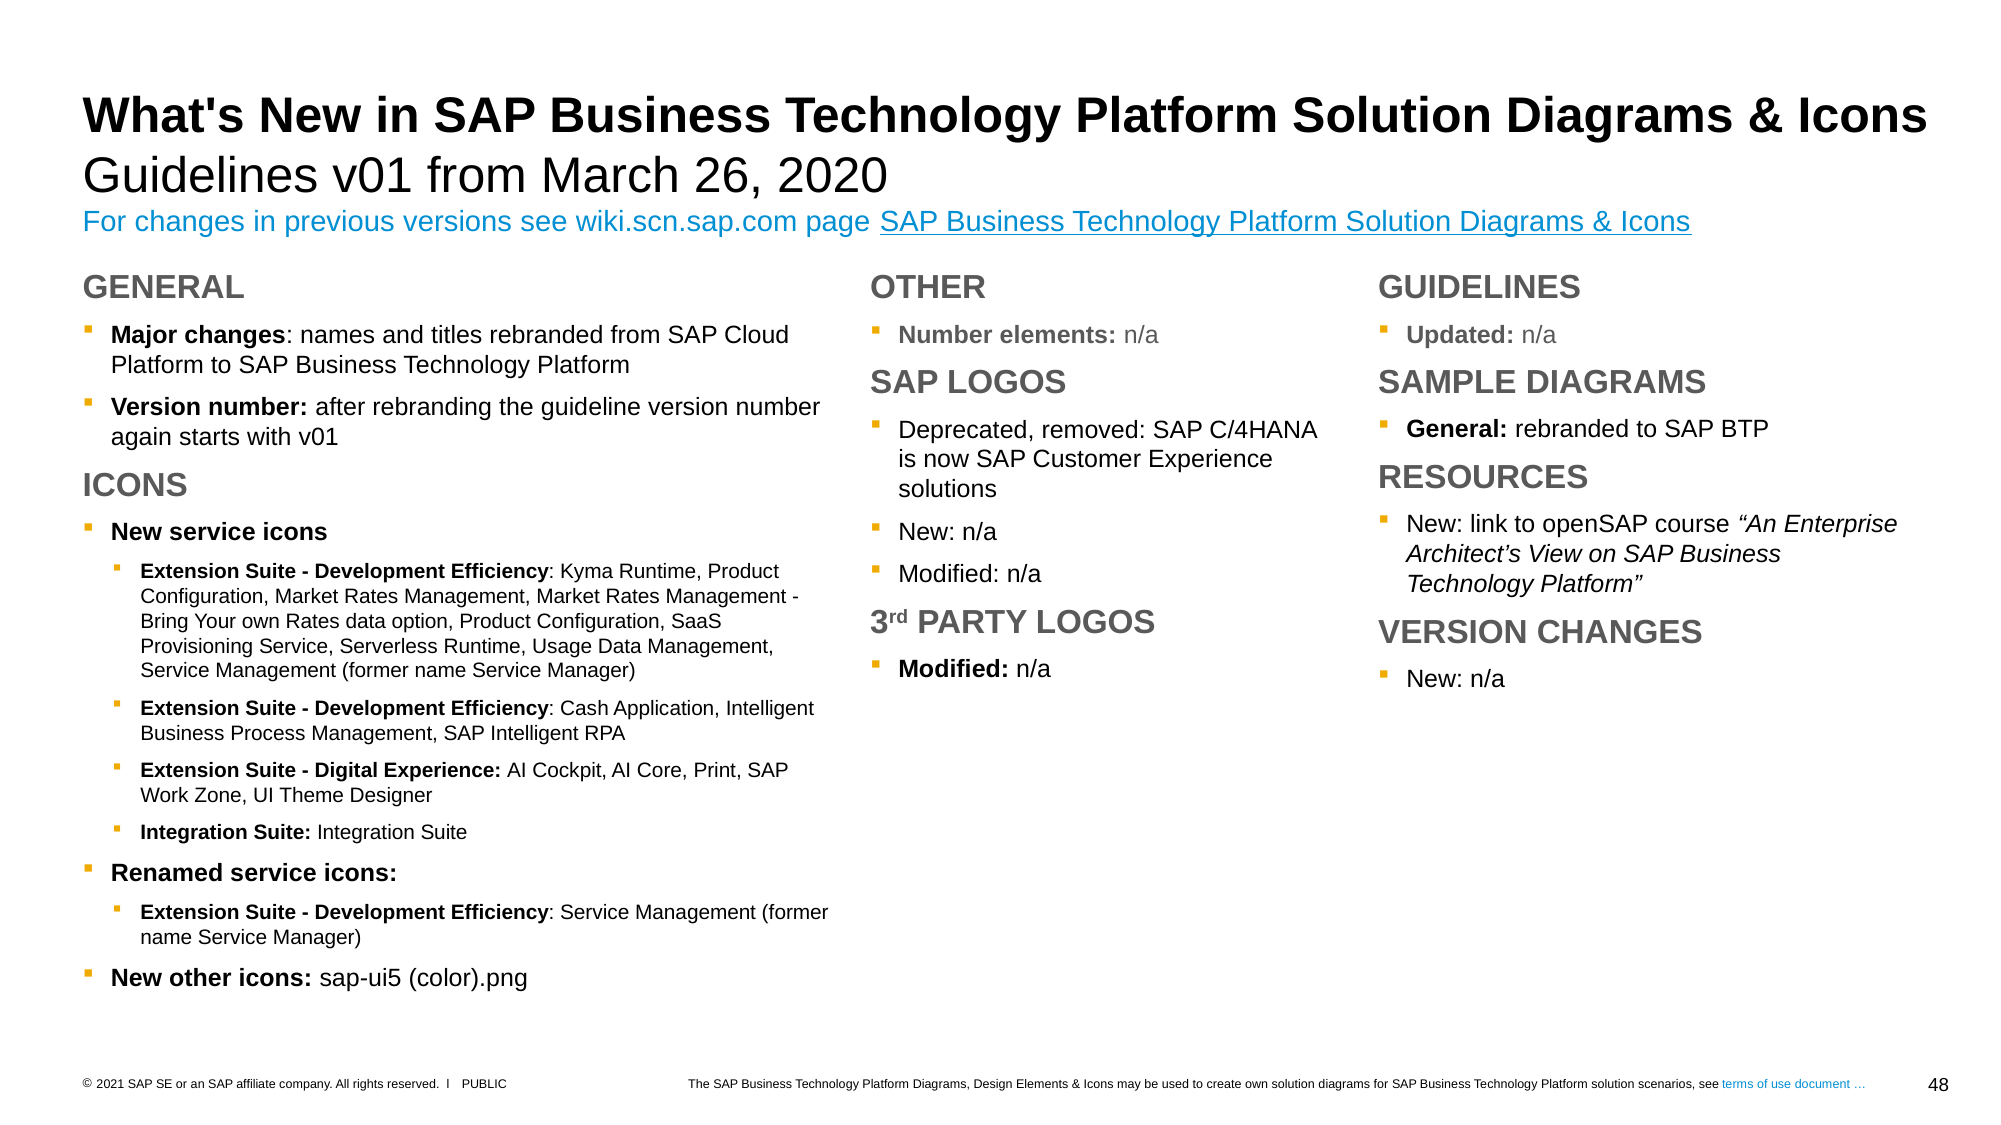

# What's New in SAP Business Technology Platform Solution Diagrams & Icons Guidelines v01 from March 26, 2020 For changes in previous versions see wiki.scn.sap.com page SAP Business Technology Platform Solution Diagrams & Icons
GENERAL
Major changes: names and titles rebranded from SAP Cloud Platform to SAP Business Technology Platform
Version number: after rebranding the guideline version number again starts with v01
ICONS
New service icons
Extension Suite - Development Efficiency: Kyma Runtime, Product Configuration, Market Rates Management, Market Rates Management - Bring Your own Rates data option, Product Configuration, SaaS Provisioning Service, Serverless Runtime, Usage Data Management, Service Management (former name Service Manager)
Extension Suite - Development Efficiency: Cash Application, Intelligent Business Process Management, SAP Intelligent RPA
Extension Suite - Digital Experience: AI Cockpit, AI Core, Print, SAP Work Zone, UI Theme Designer
Integration Suite: Integration Suite
Renamed service icons:
Extension Suite - Development Efficiency: Service Management (former name Service Manager)
New other icons: sap-ui5 (color).png

OTHER
Number elements: n/a
SAP LOGOS
Deprecated, removed: SAP C/4HANA is now SAP Customer Experience solutions
New: n/a
Modified: n/a
3rd PARTY LOGOS
Modified: n/a

GUIDELINES
Updated: n/a
SAMPLE DIAGRAMS
General: rebranded to SAP BTP
RESOURCES
New: link to openSAP course “An Enterprise Architect’s View on SAP Business Technology Platform”
VERSION CHANGES
New: n/a